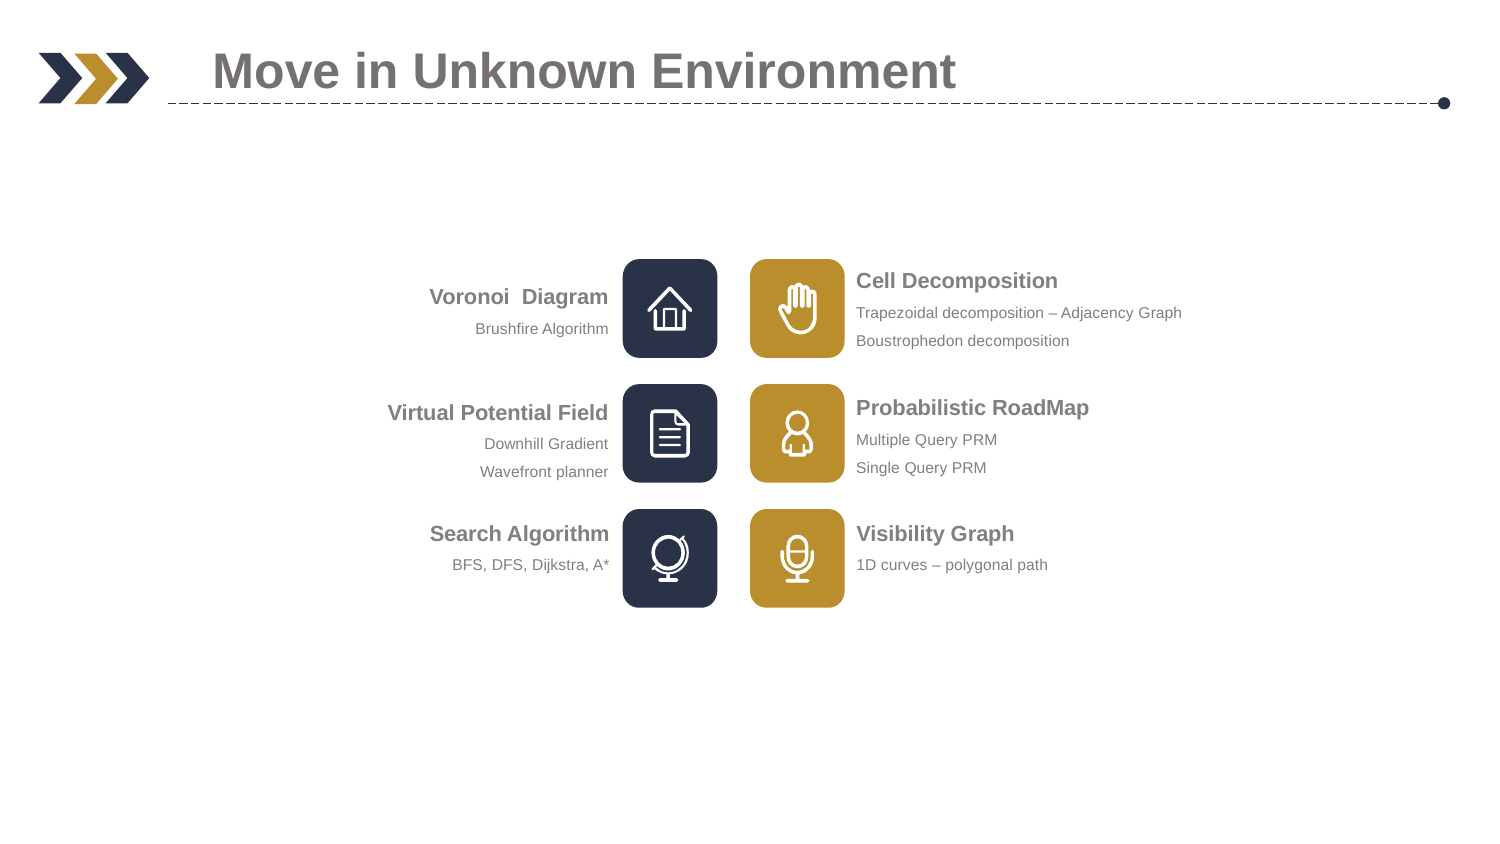

Move in Unknown Environment

Cell Decomposition
Trapezoidal decomposition – Adjacency Graph
Boustrophedon decomposition
Voronoi  Diagram
Brushfire Algorithm

Probabilistic RoadMap
Multiple Query PRM
Single Query PRM
Virtual Potential Field
Downhill Gradient
Wavefront planner

Search Algorithm
BFS, DFS, Dijkstra, A*
Visibility Graph
1D curves – polygonal path